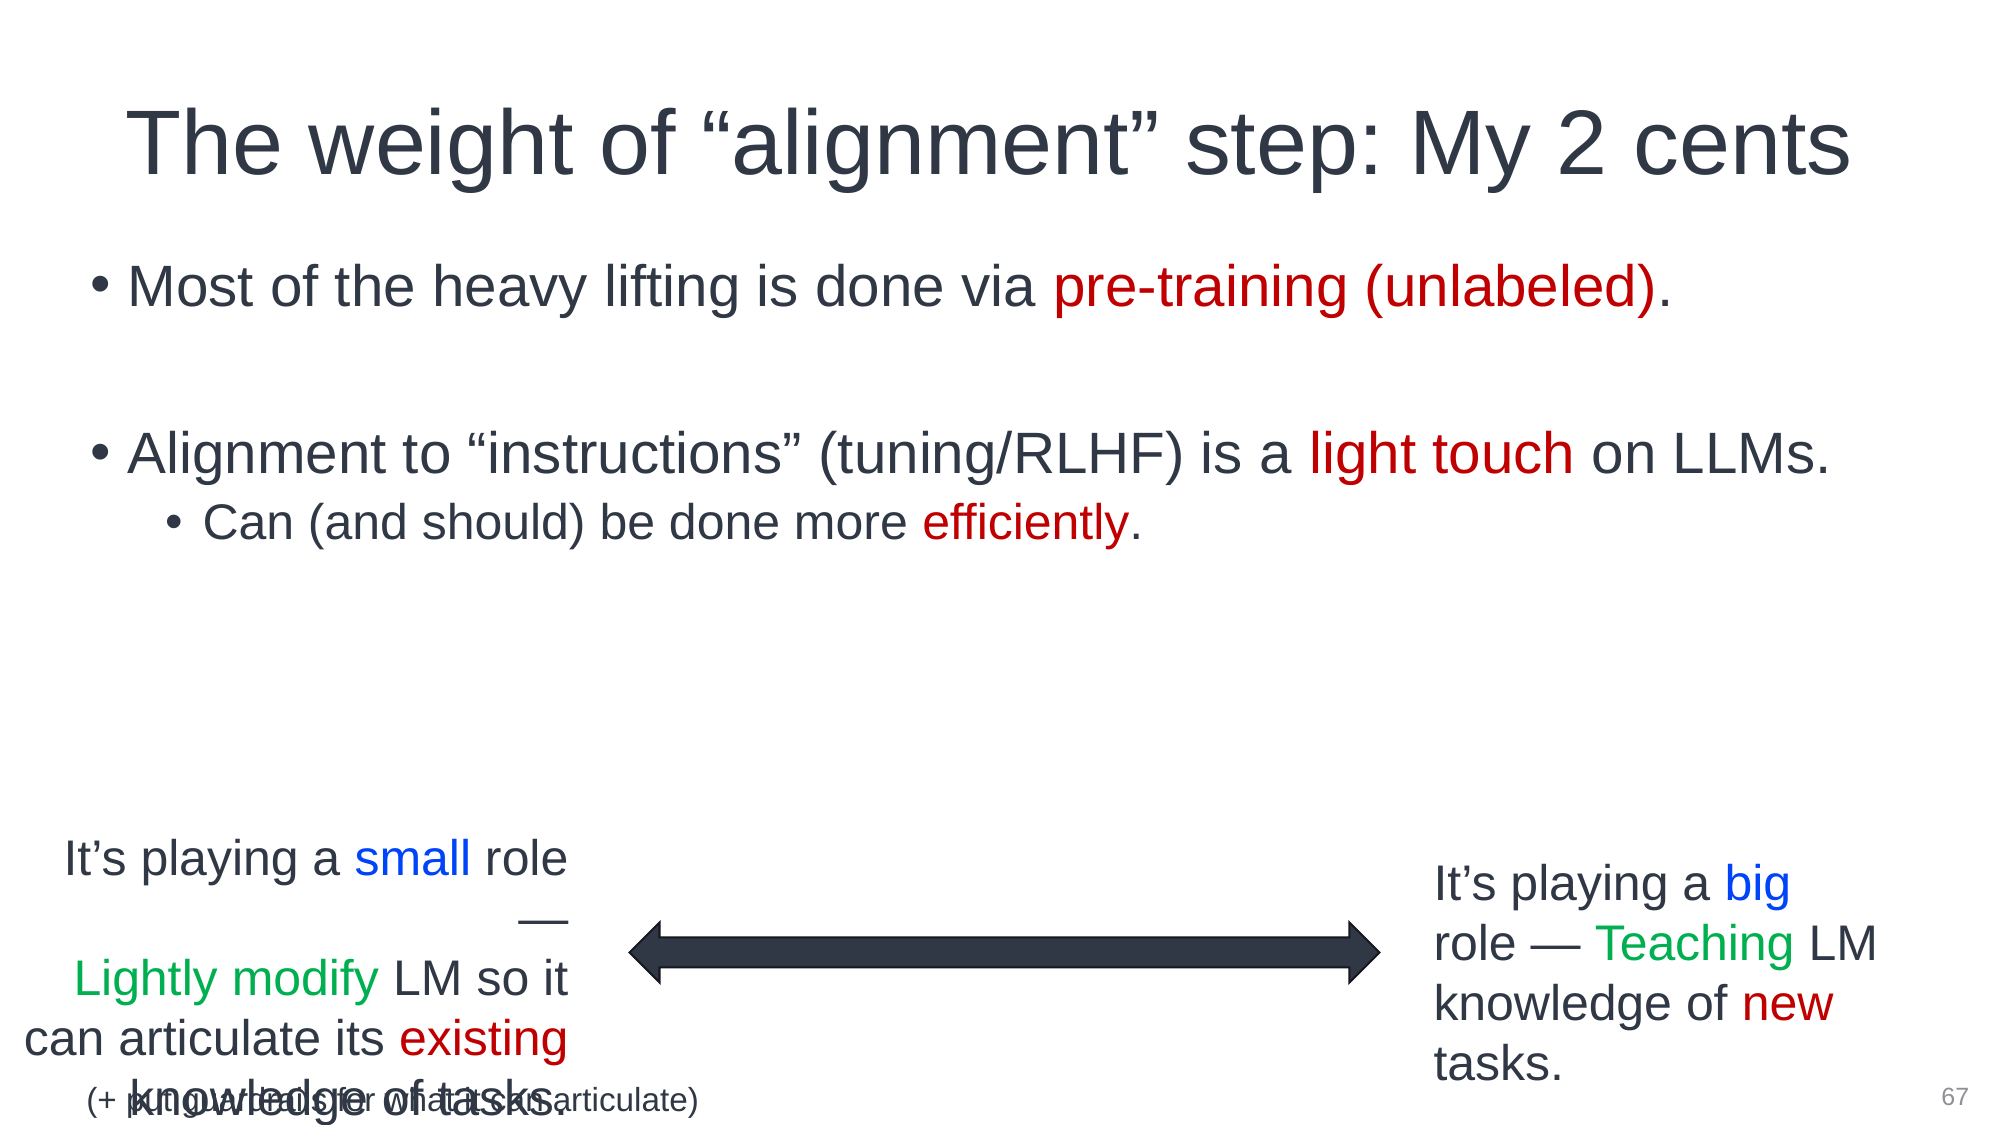

# The weight of “alignment” step: My 2 cents
Most of the heavy lifting is done via pre-training (unlabeled).

Alignment to “instructions” (tuning/RLHF) is a light touch on LLMs.
Can (and should) be done more efficiently.

It’s playing a small role —
Lightly modify LM so it can articulate its existing knowledge of tasks.
It’s playing a big role — Teaching LM knowledge of new tasks.

67
(+ put guardrails for what it can articulate)